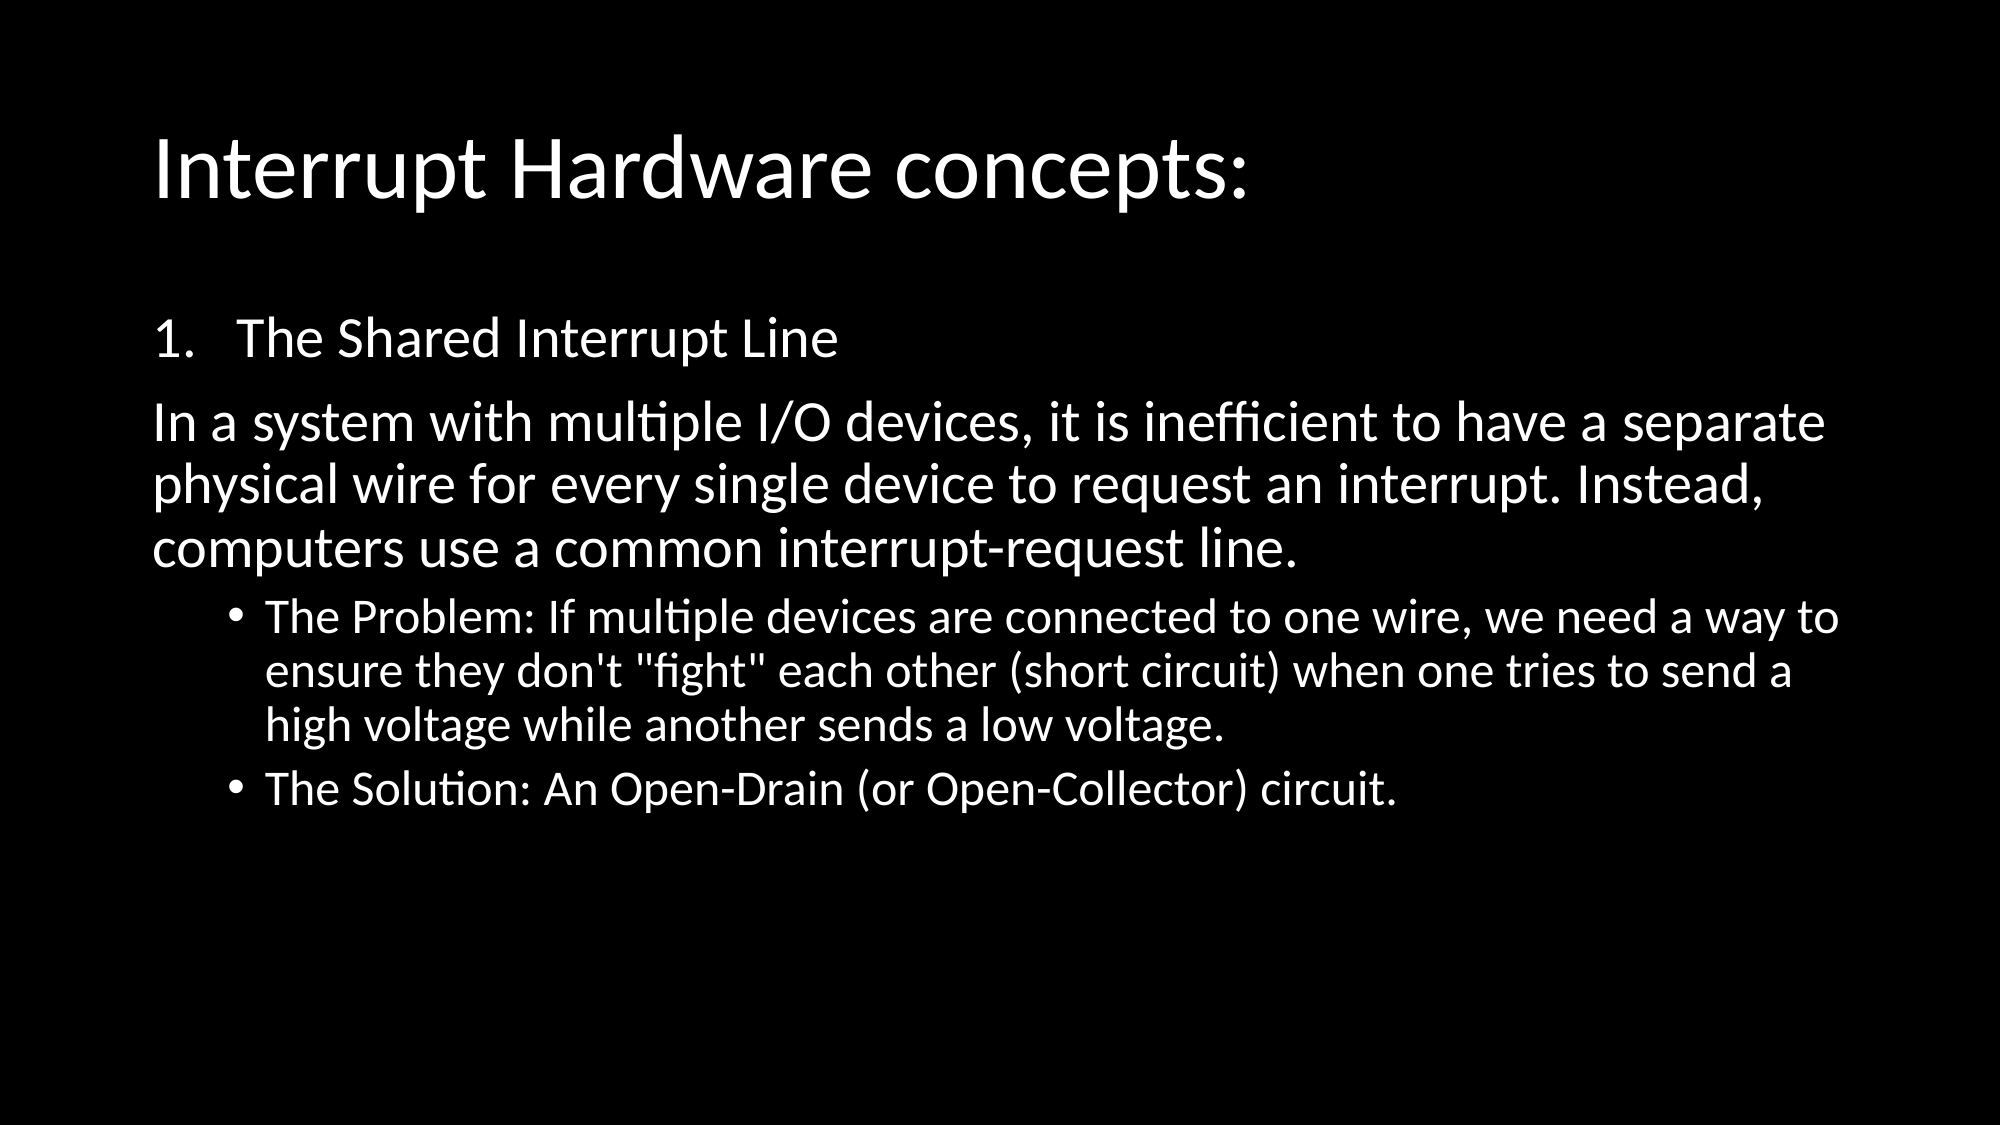

# Interrupt Hardware concepts:
The Shared Interrupt Line
In a system with multiple I/O devices, it is inefficient to have a separate physical wire for every single device to request an interrupt. Instead, computers use a common interrupt-request line.
The Problem: If multiple devices are connected to one wire, we need a way to ensure they don't "fight" each other (short circuit) when one tries to send a high voltage while another sends a low voltage.
The Solution: An Open-Drain (or Open-Collector) circuit.